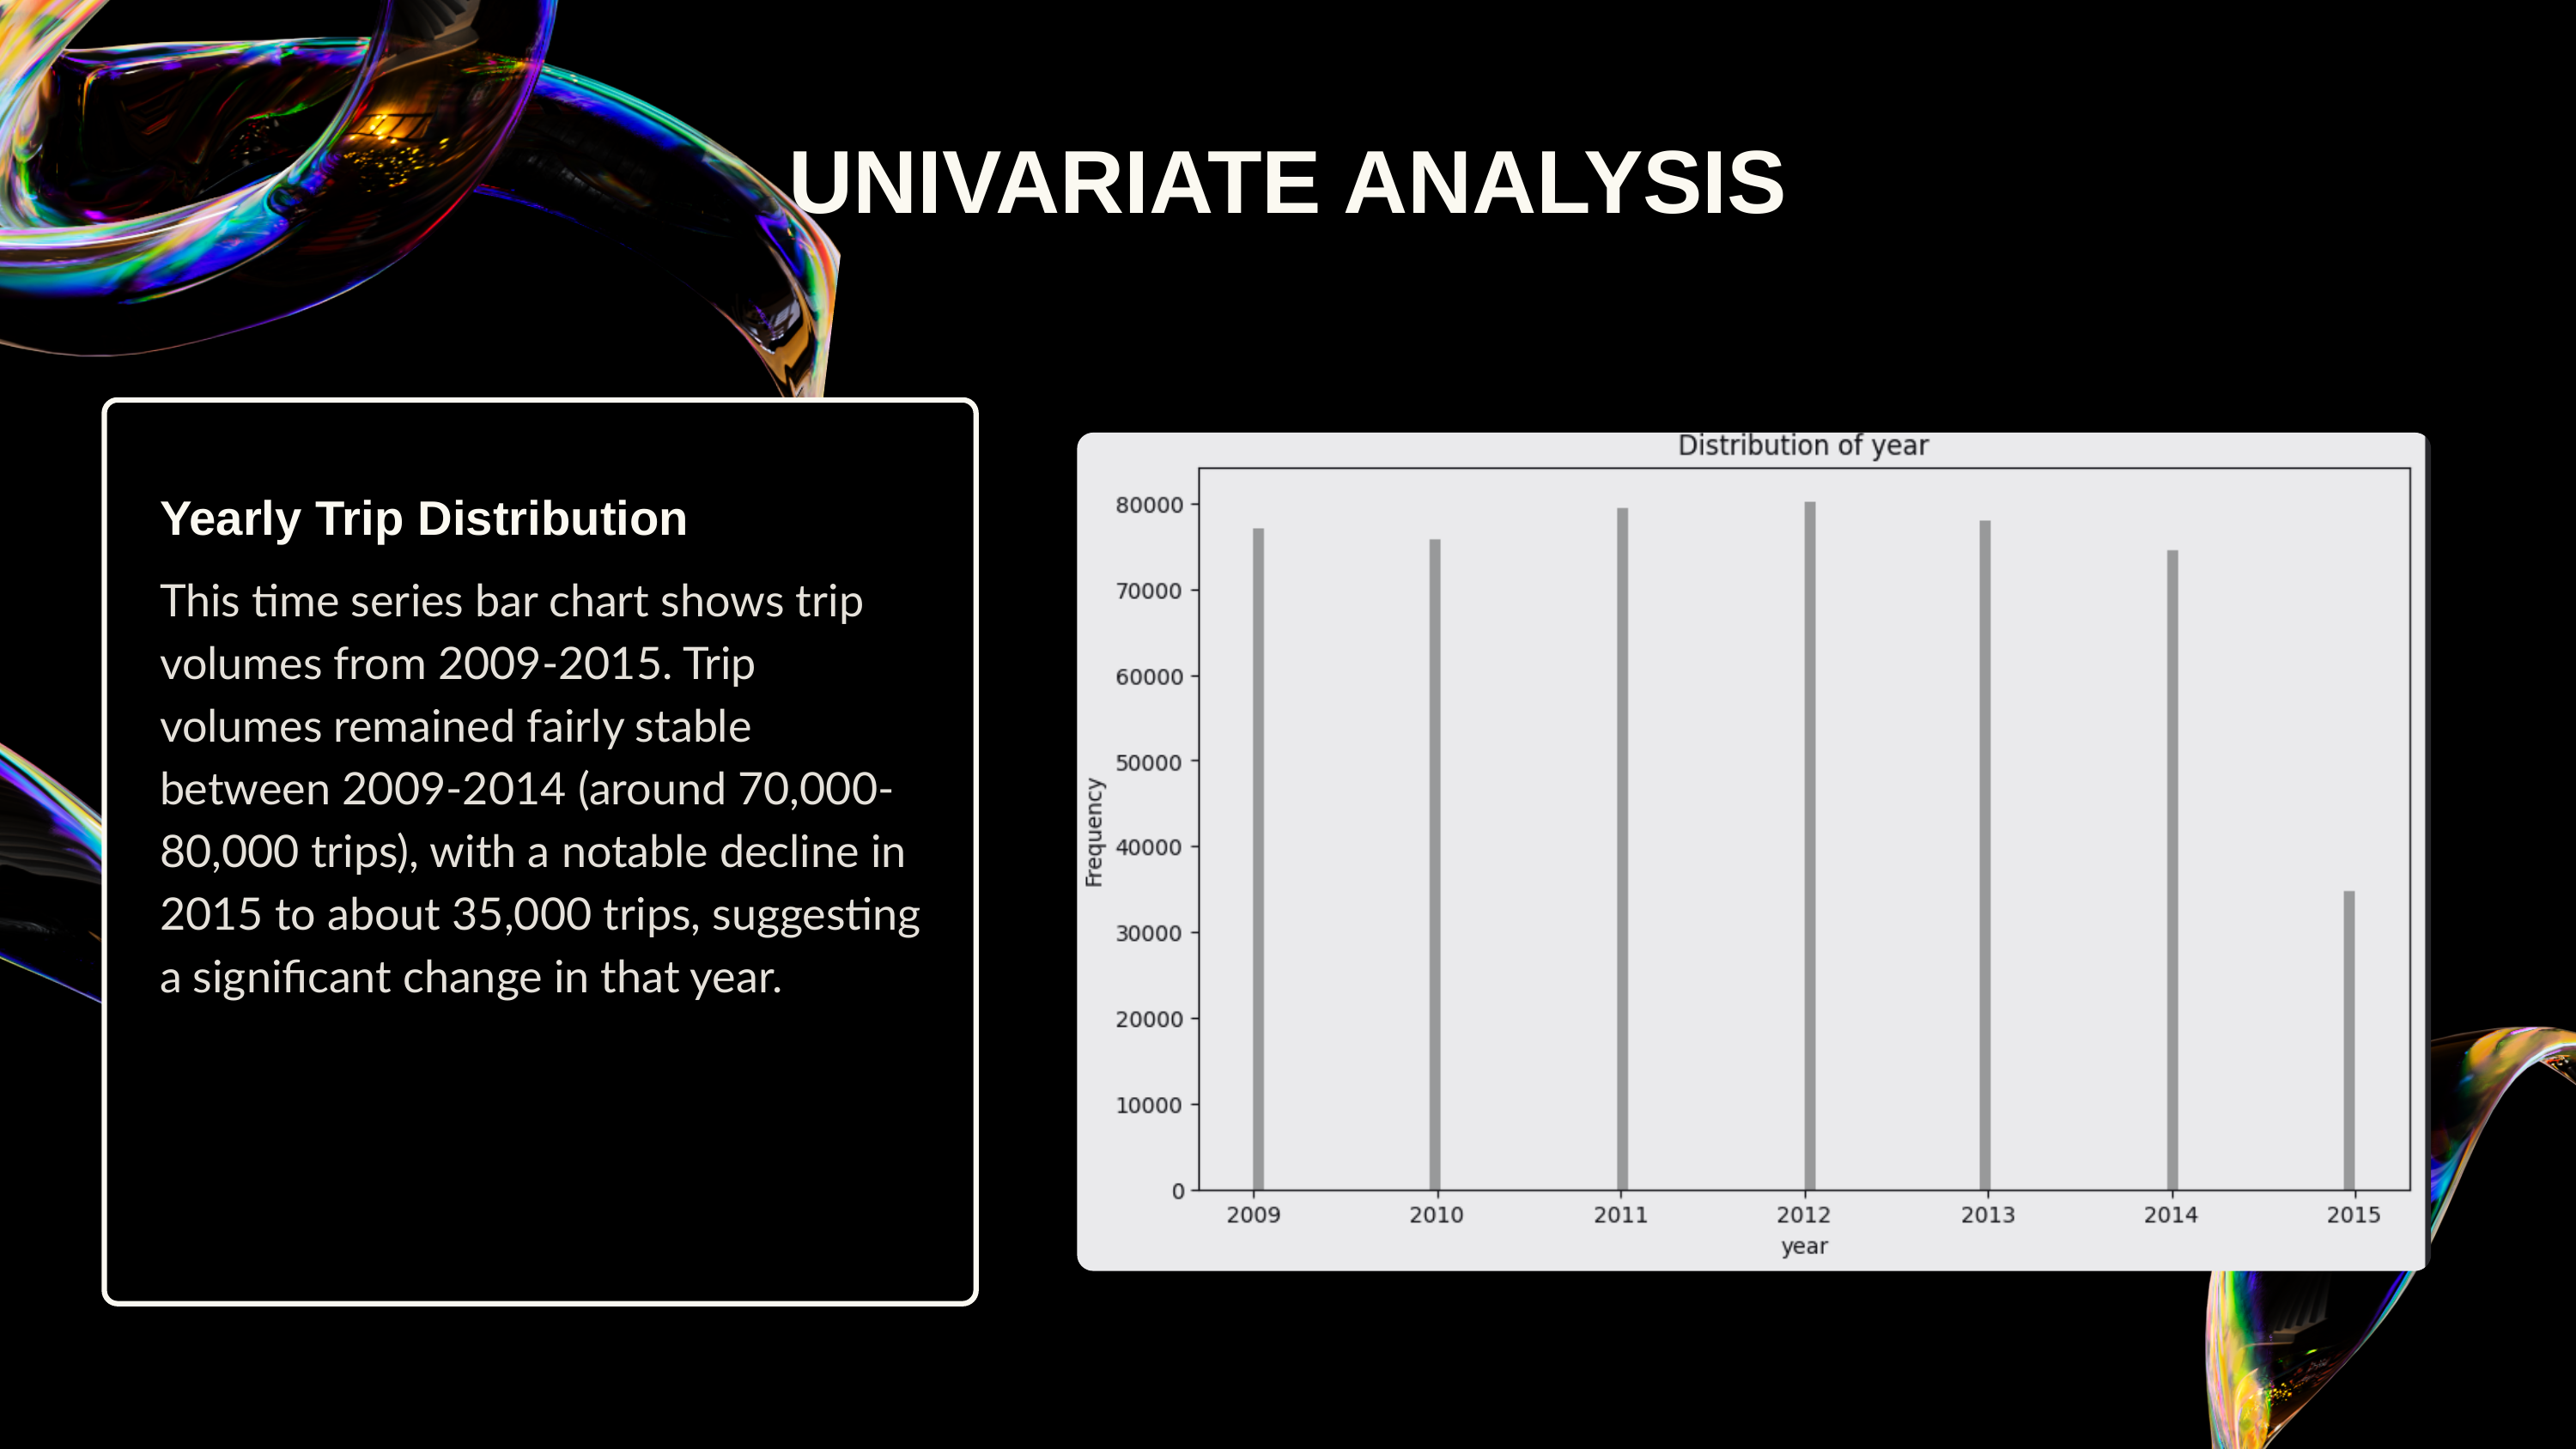

UNIVARIATE ANALYSIS

Yearly Trip Distribution
This time series bar chart shows trip volumes from 2009-2015. Trip volumes remained fairly stable between 2009-2014 (around 70,000-80,000 trips), with a notable decline in 2015 to about 35,000 trips, suggesting a significant change in that year.